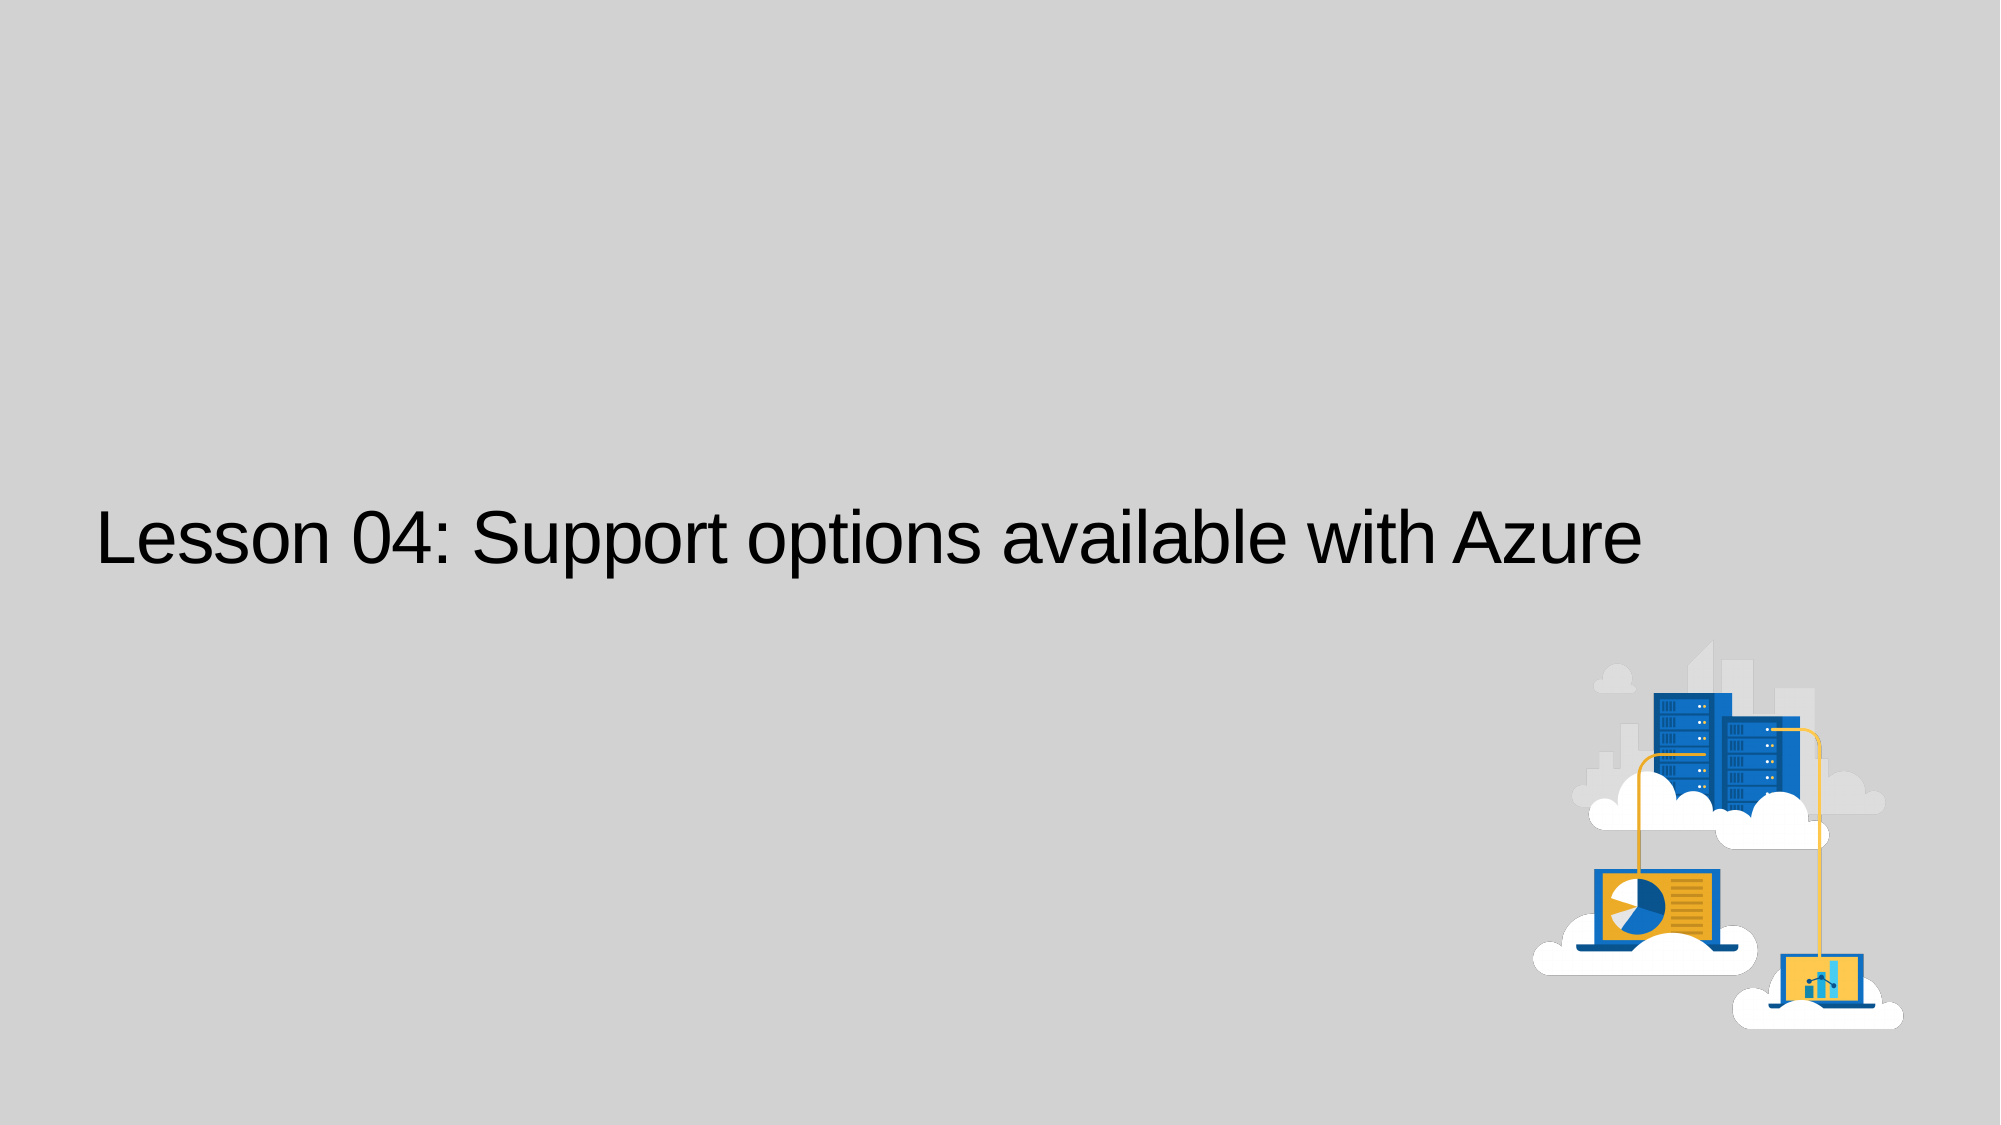

# Lesson 04: Support options available with Azure